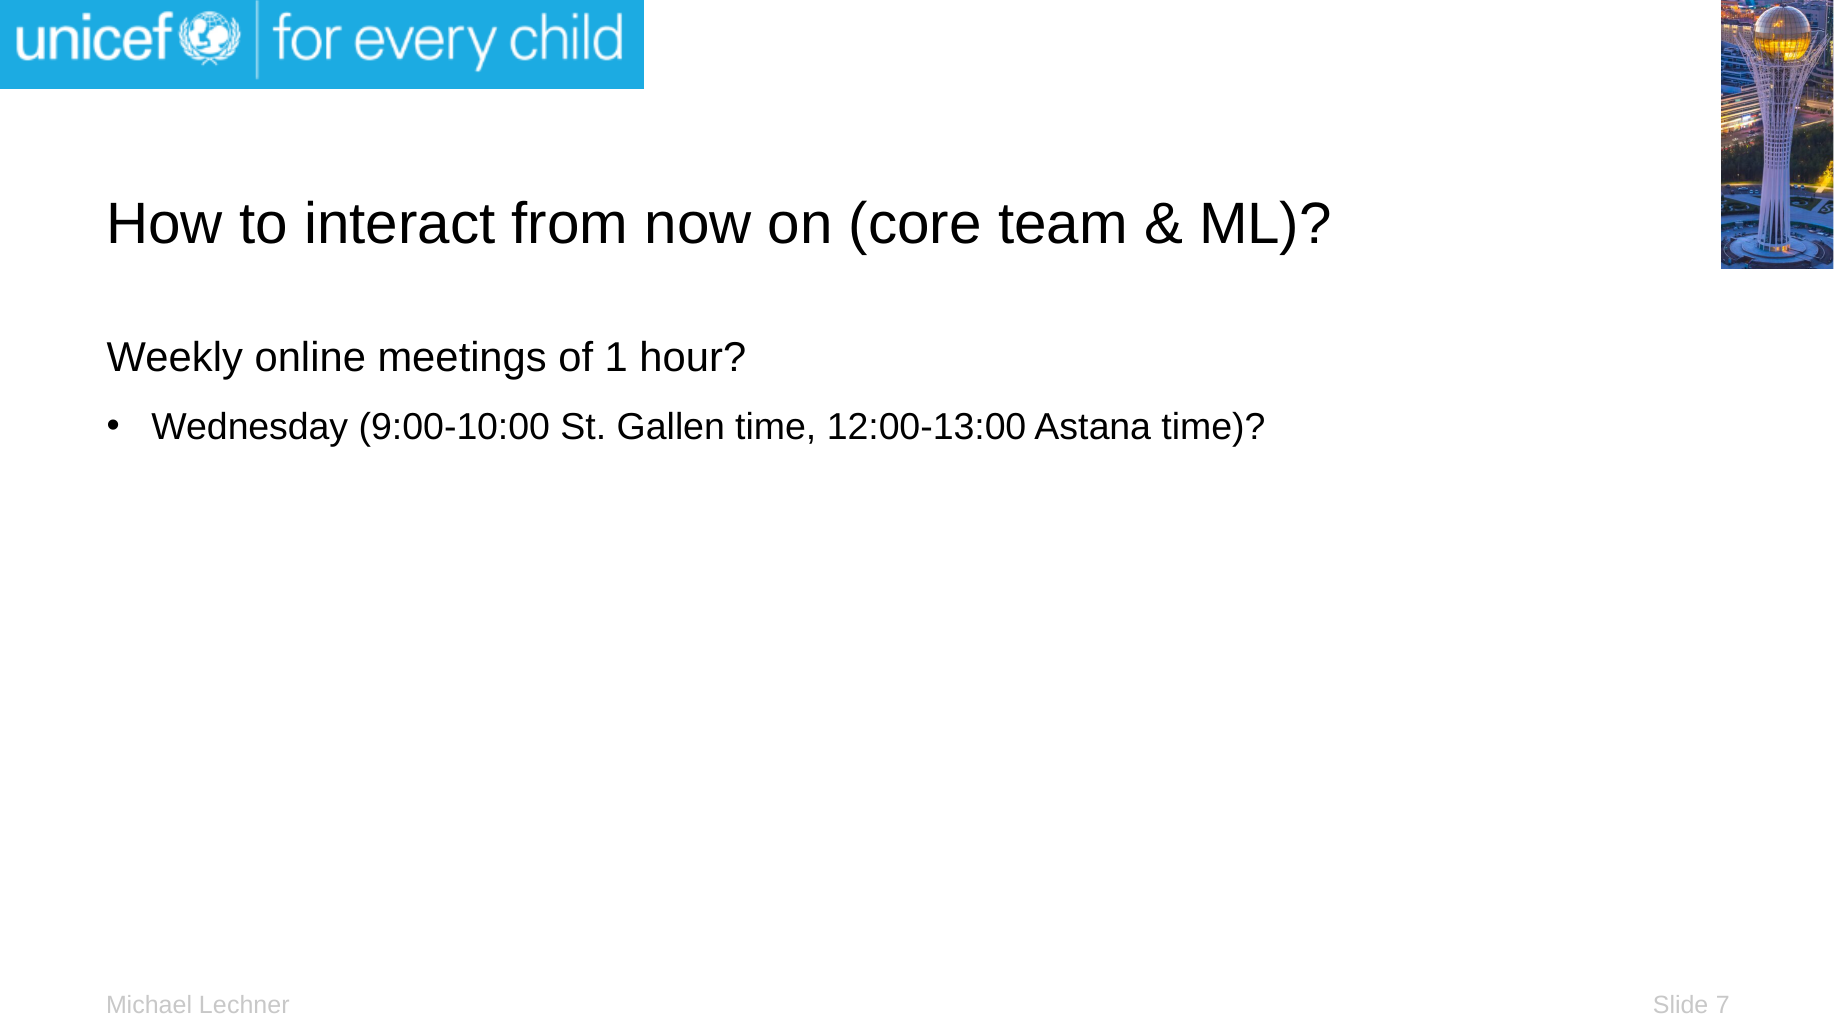

# How to interact from now on (core team & ML)?
Weekly online meetings of 1 hour?
Wednesday (9:00-10:00 St. Gallen time, 12:00-13:00 Astana time)?

Slide 7
Michael Lechner